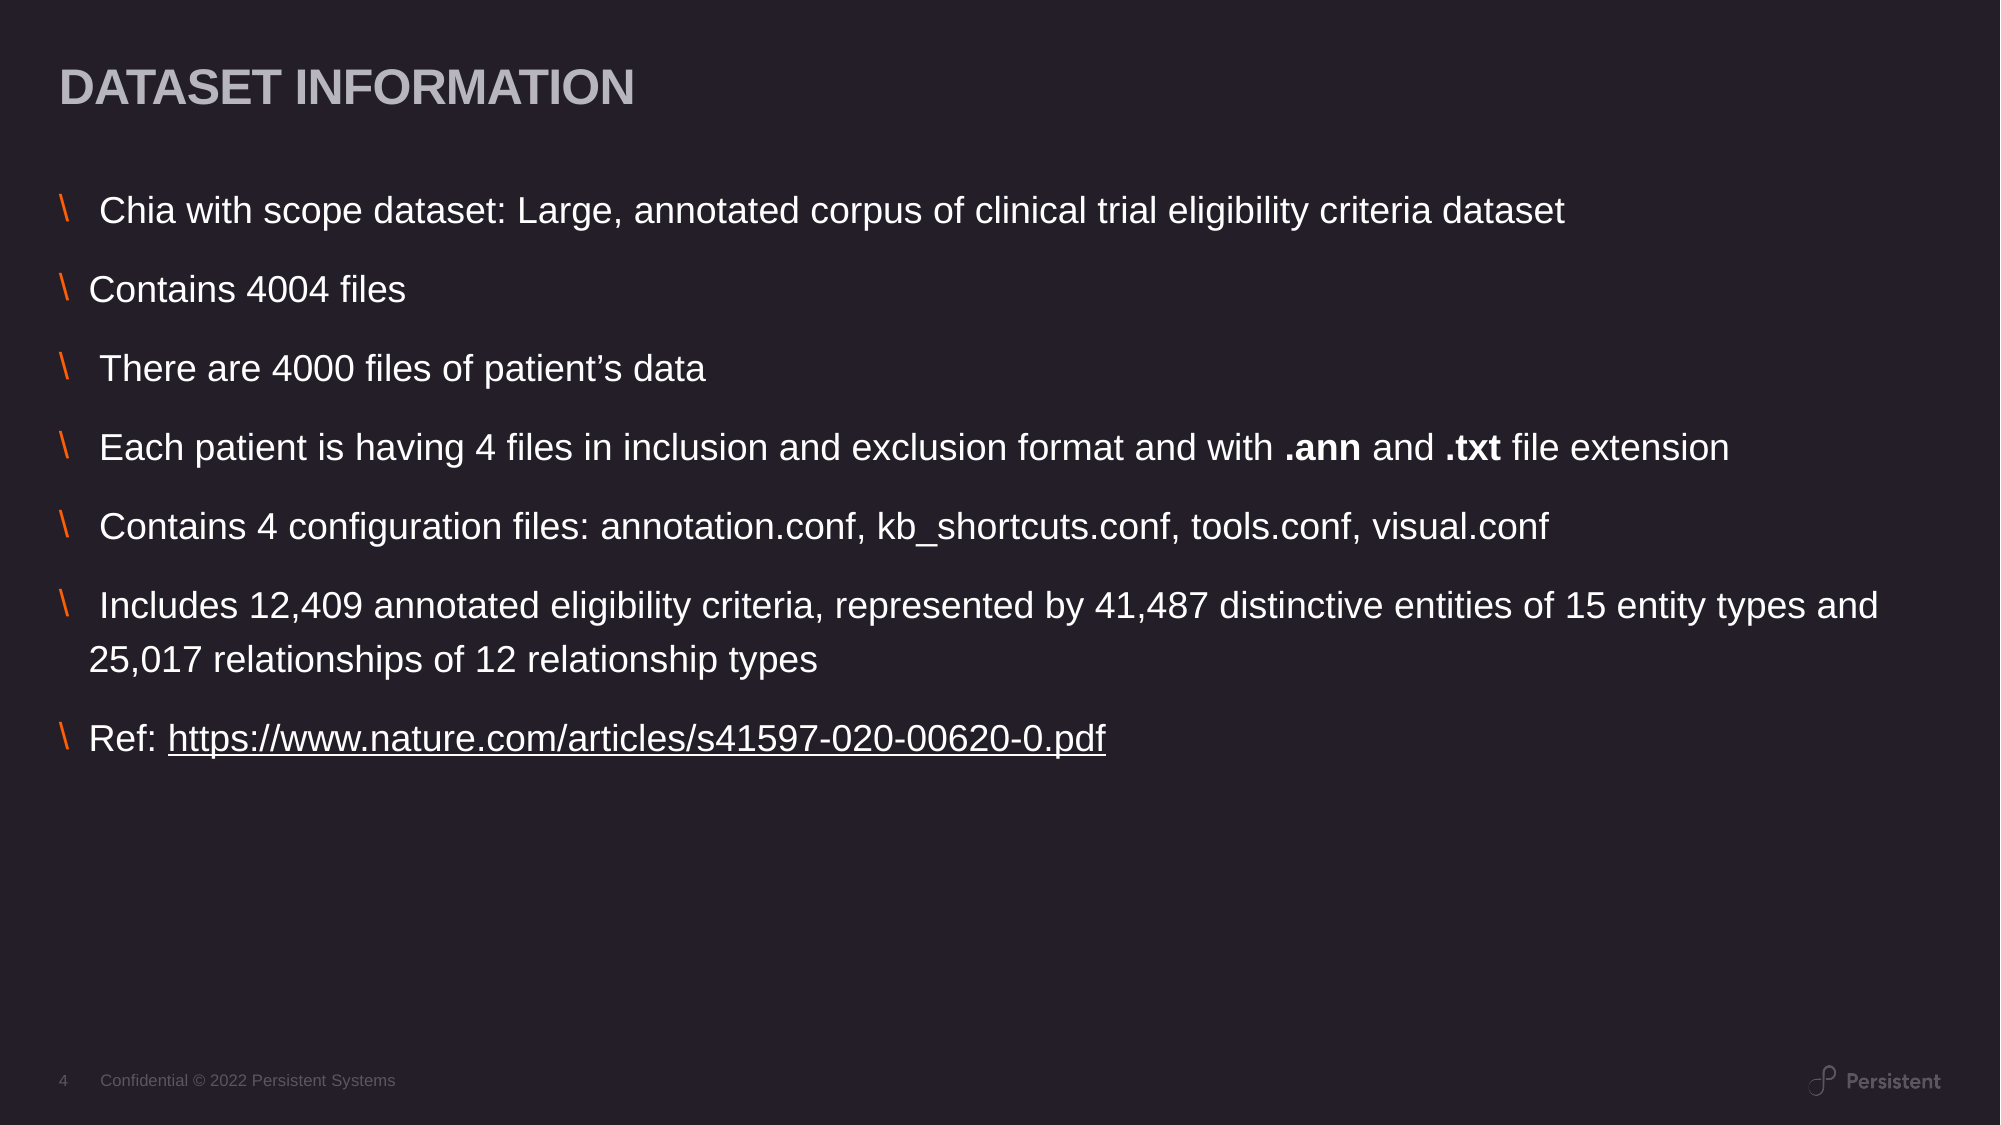

# DATASET INFORMATION
 Chia with scope dataset: Large, annotated corpus of clinical trial eligibility criteria dataset
Contains 4004 files
 There are 4000 files of patient’s data
 Each patient is having 4 files in inclusion and exclusion format and with .ann and .txt file extension
 Contains 4 configuration files: annotation.conf, kb_shortcuts.conf, tools.conf, visual.conf
 Includes 12,409 annotated eligibility criteria, represented by 41,487 distinctive entities of 15 entity types and 25,017 relationships of 12 relationship types
Ref: https://www.nature.com/articles/s41597-020-00620-0.pdf

4